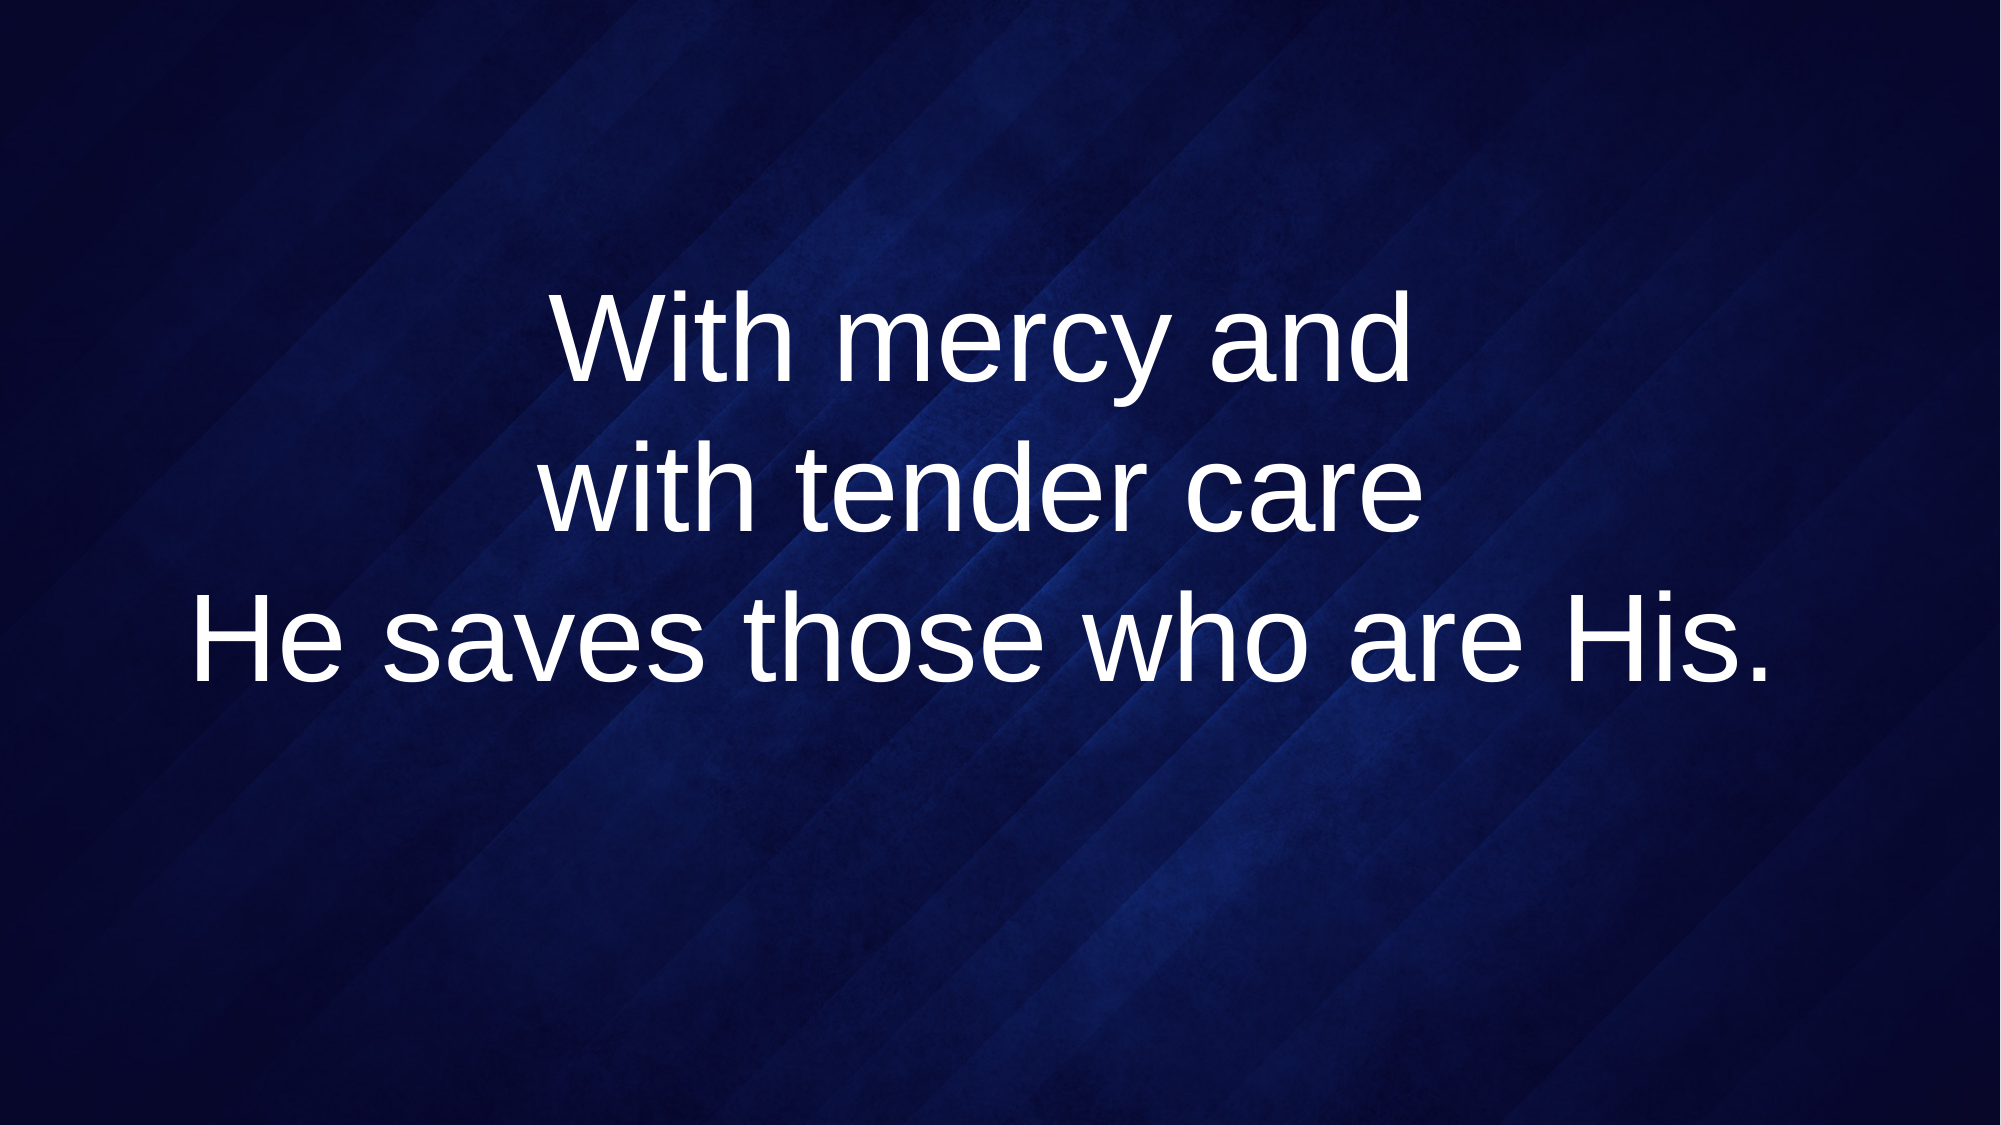

# With mercy and with tender care He saves those who are His.